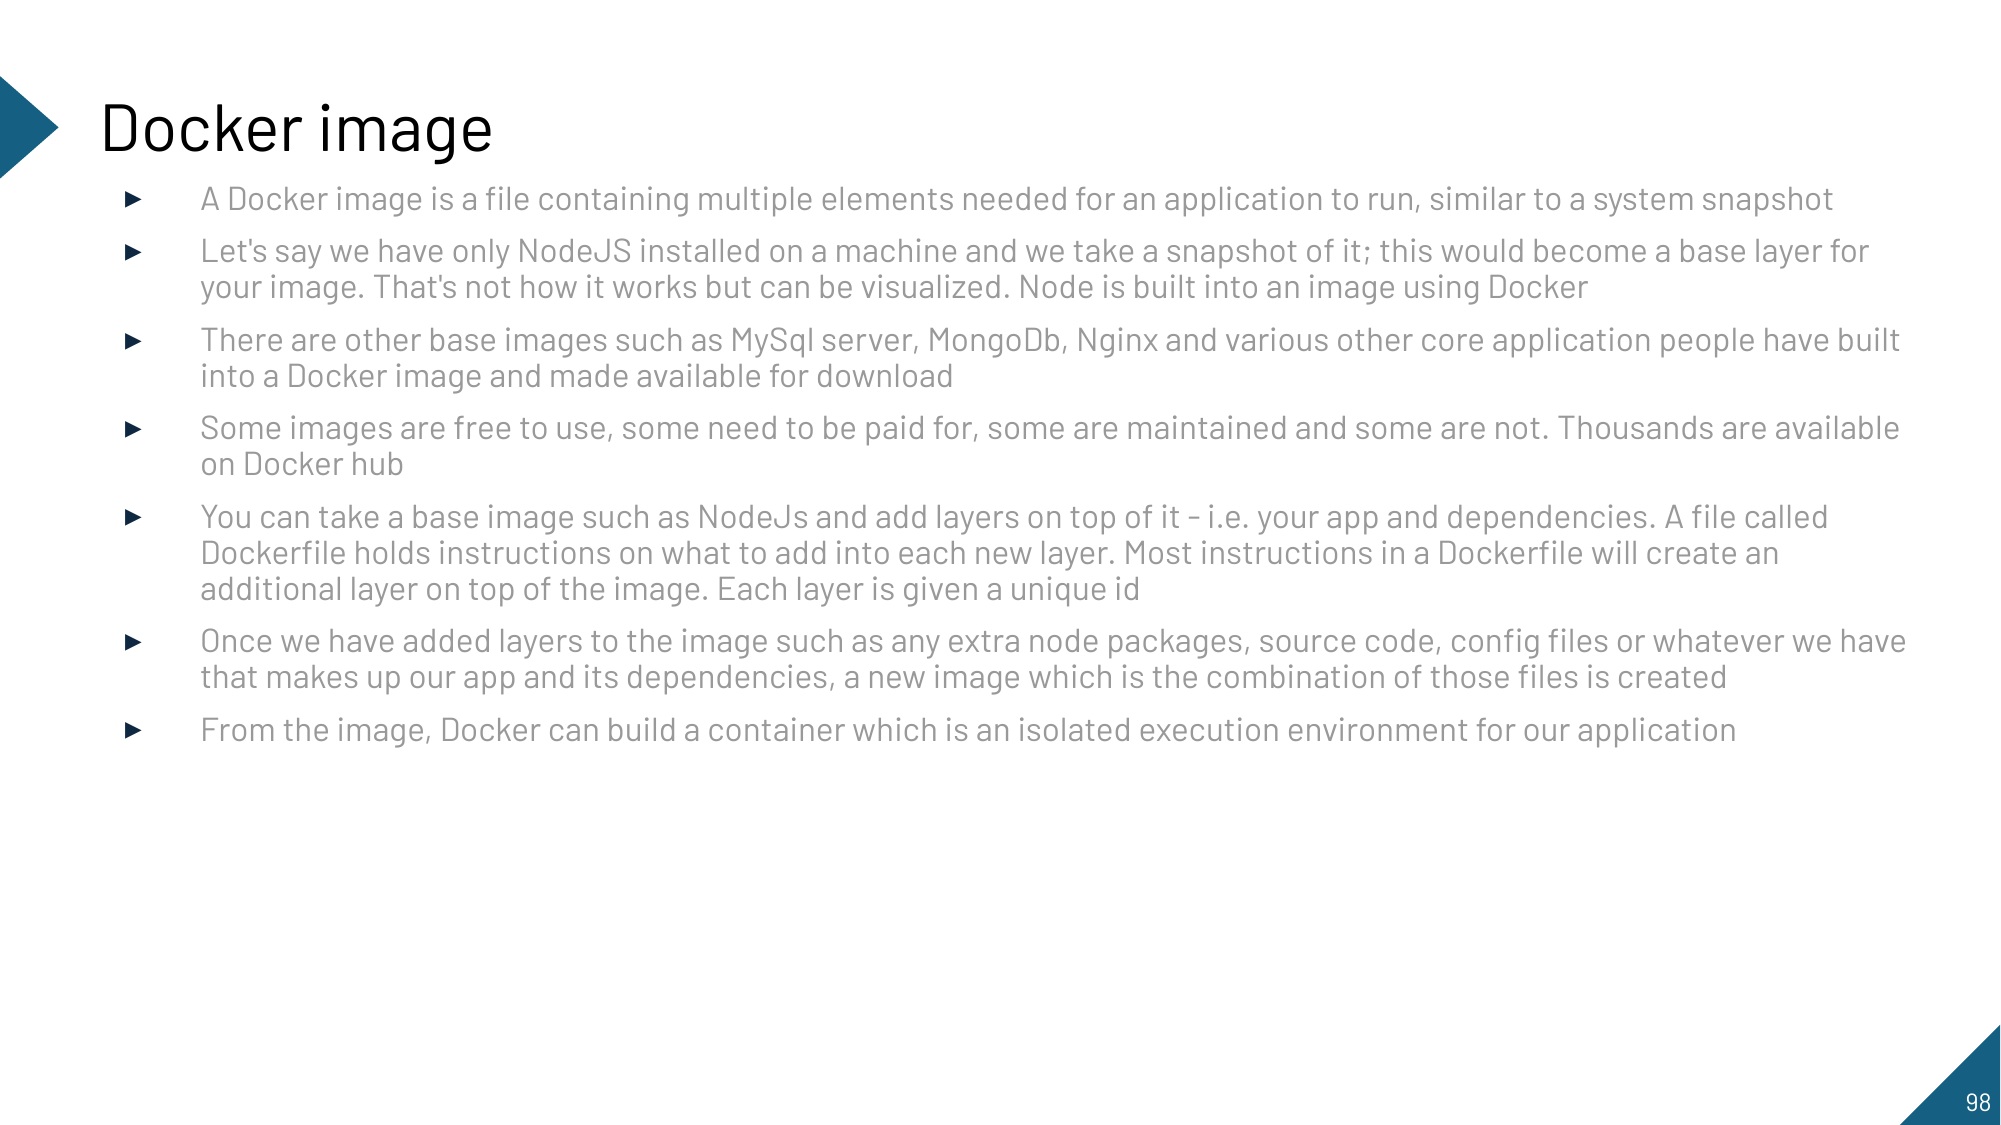

# Docker image
A Docker image is a file containing multiple elements needed for an application to run, similar to a system snapshot
Let's say we have only NodeJS installed on a machine and we take a snapshot of it; this would become a base layer for your image. That's not how it works but can be visualized. Node is built into an image using Docker
There are other base images such as MySql server, MongoDb, Nginx and various other core application people have built into a Docker image and made available for download
Some images are free to use, some need to be paid for, some are maintained and some are not. Thousands are available on Docker hub
You can take a base image such as NodeJs and add layers on top of it - i.e. your app and dependencies. A file called Dockerfile holds instructions on what to add into each new layer. Most instructions in a Dockerfile will create an additional layer on top of the image. Each layer is given a unique id
Once we have added layers to the image such as any extra node packages, source code, config files or whatever we have that makes up our app and its dependencies, a new image which is the combination of those files is created
From the image, Docker can build a container which is an isolated execution environment for our application

98